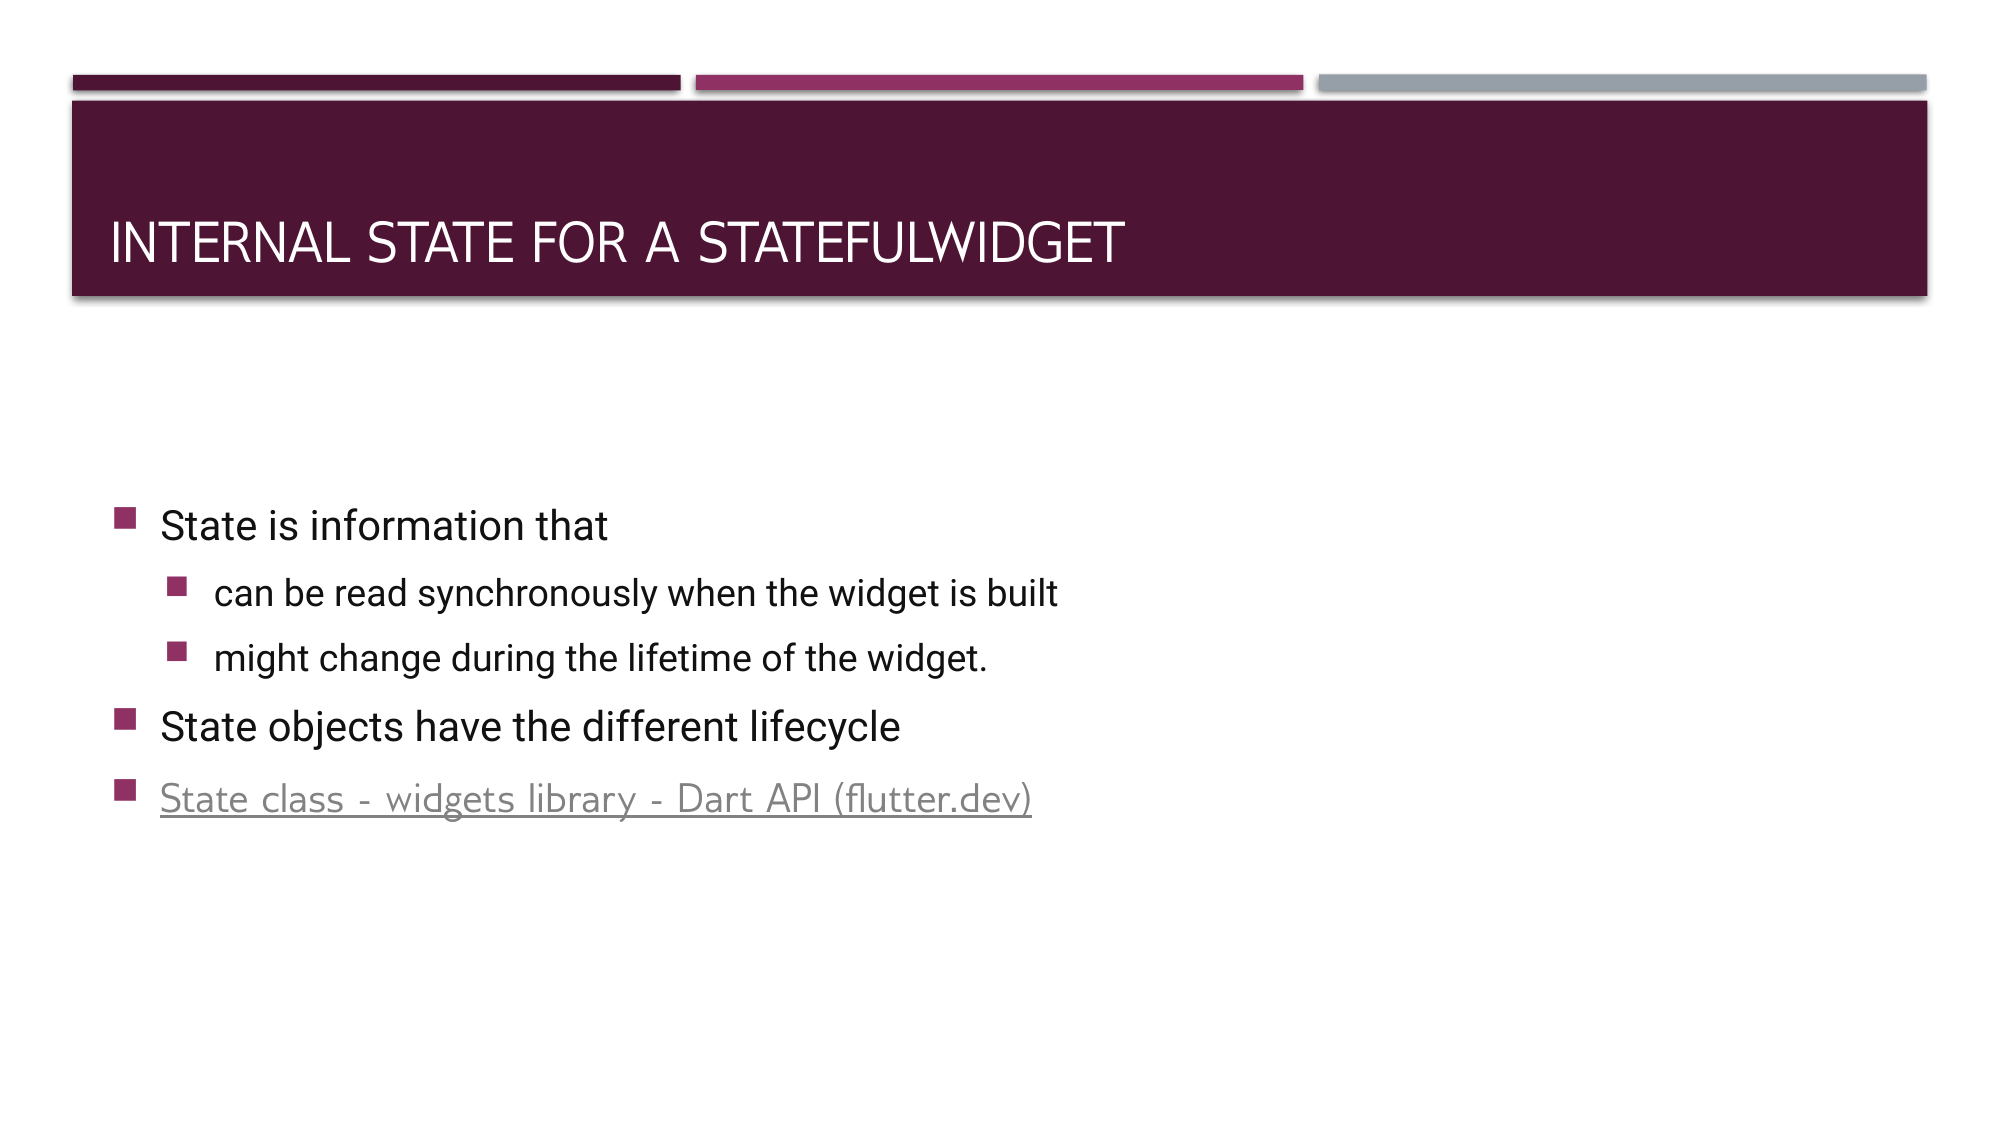

# internal state for a StatefulWidget
State is information that
can be read synchronously when the widget is built
might change during the lifetime of the widget.
State objects have the different lifecycle
State class - widgets library - Dart API (flutter.dev)